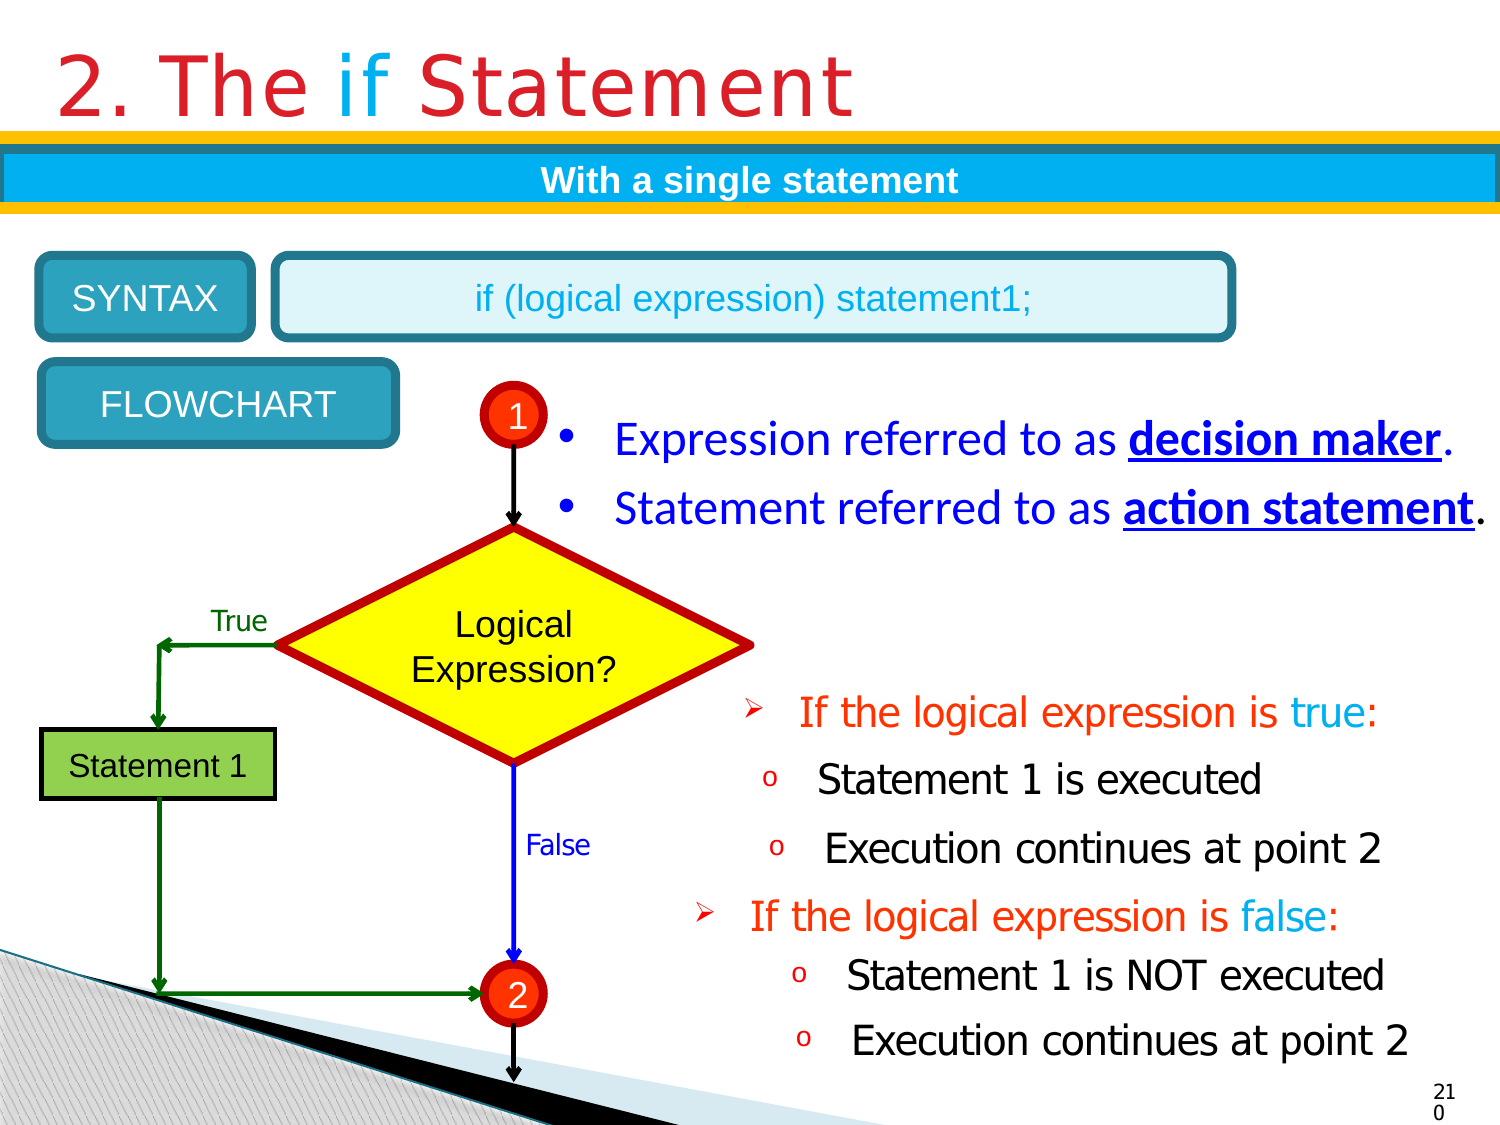

# 2. The if Statement
With a single statement
SYNTAX
if (logical expression) statement1;
FLOWCHART
1
Expression referred to as decision maker.
Statement referred to as action statement.
Logical Expression?
True
If the logical expression is true:
Statement 1
Statement 1 is executed
False
Execution continues at point 2
If the logical expression is false:
Statement 1 is NOT executed
2
Execution continues at point 2
210